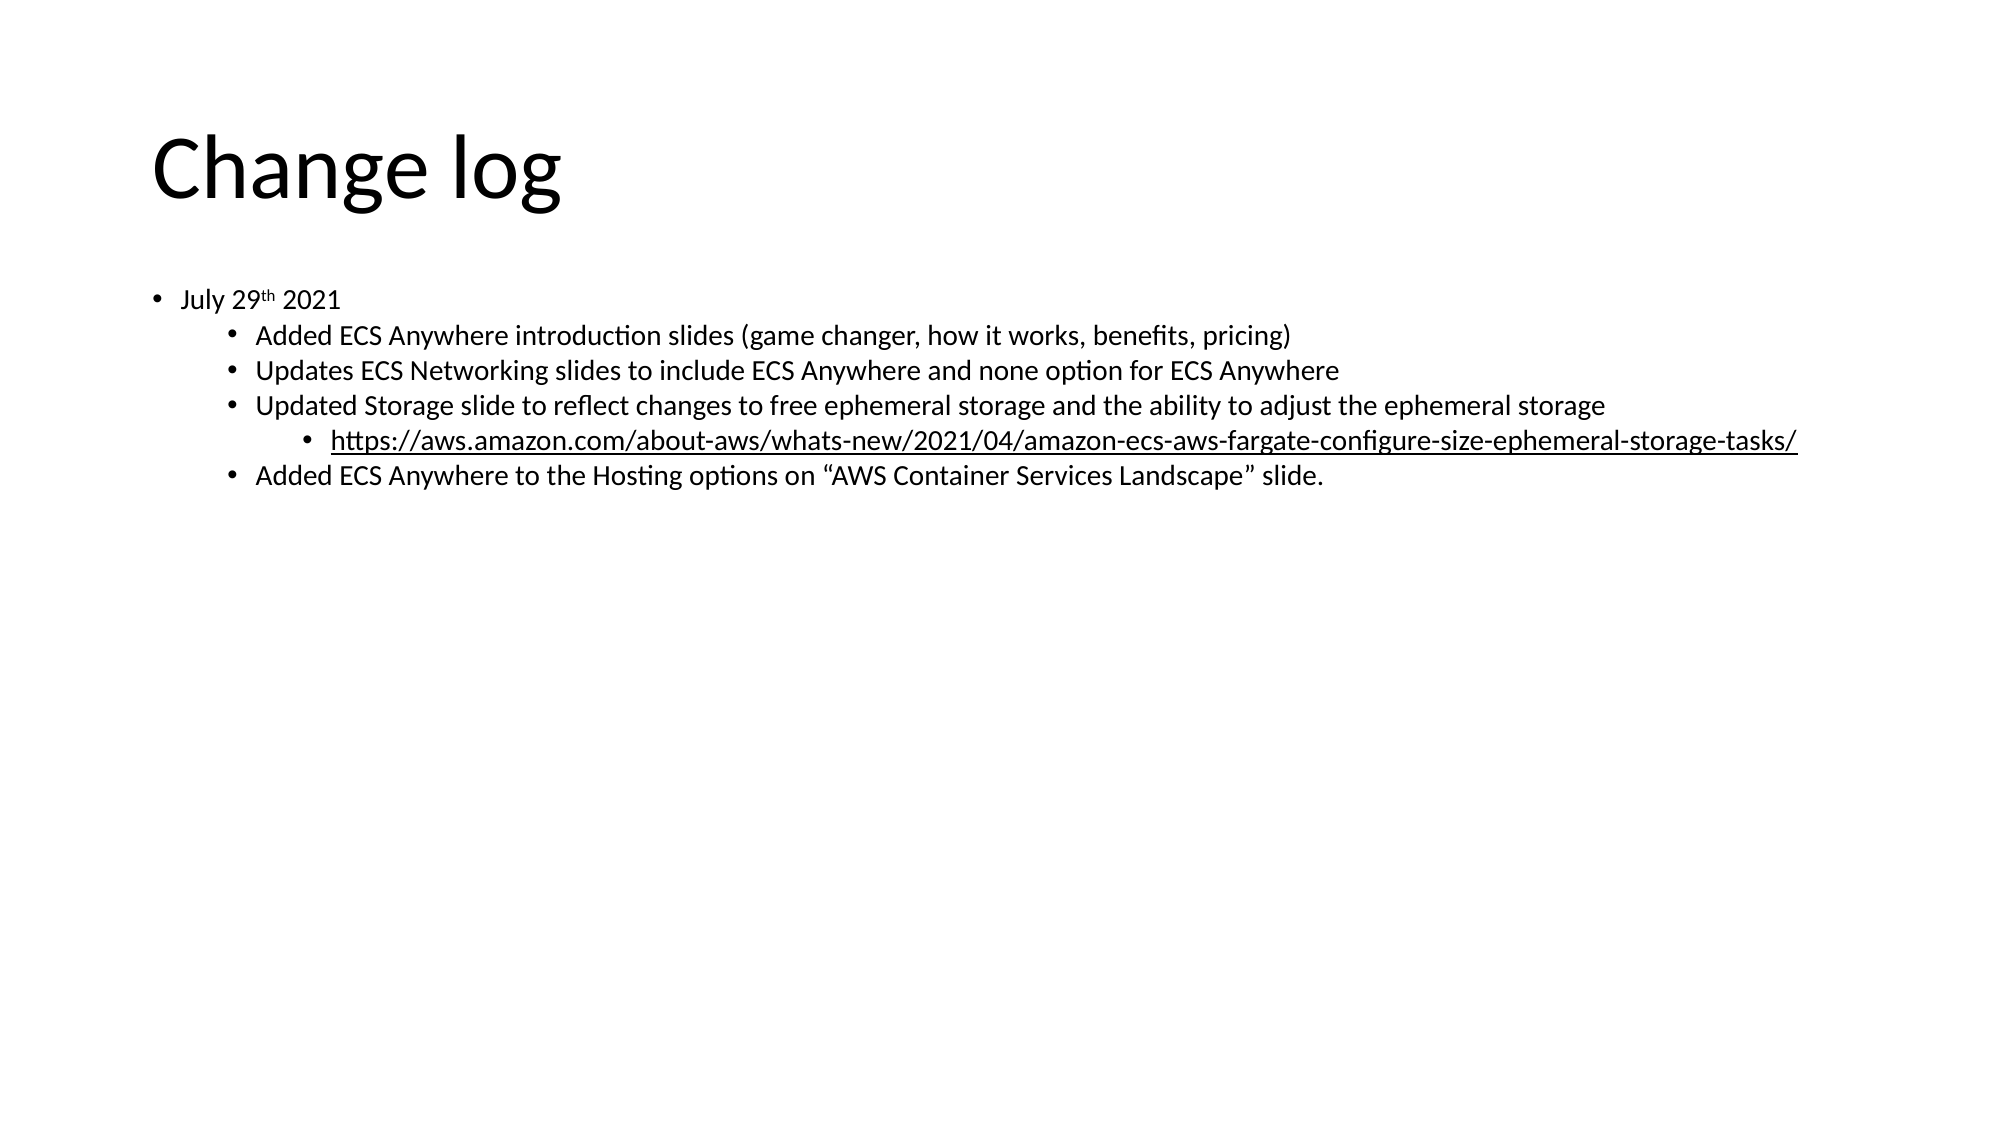

# Change log
July 29th 2021
Added ECS Anywhere introduction slides (game changer, how it works, benefits, pricing)
Updates ECS Networking slides to include ECS Anywhere and none option for ECS Anywhere
Updated Storage slide to reflect changes to free ephemeral storage and the ability to adjust the ephemeral storage
https://aws.amazon.com/about-aws/whats-new/2021/04/amazon-ecs-aws-fargate-configure-size-ephemeral-storage-tasks/
Added ECS Anywhere to the Hosting options on “AWS Container Services Landscape” slide.